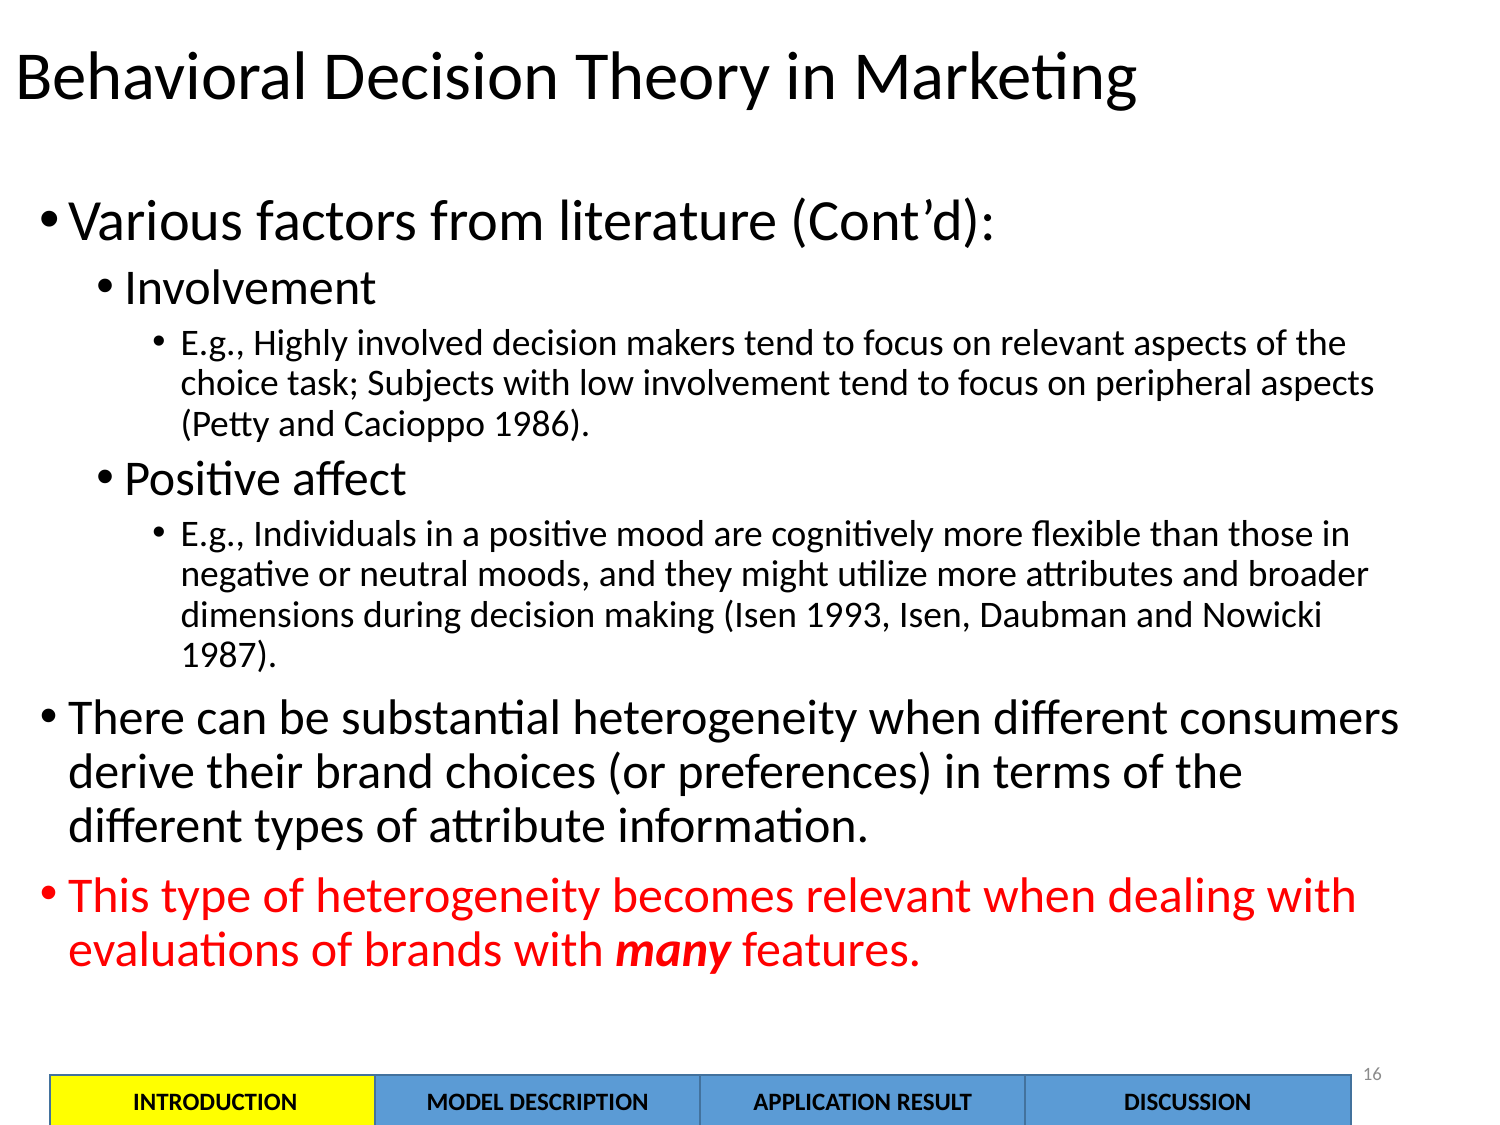

# Behavioral Decision Theory in Marketing
Various factors from literature (Cont’d):
Involvement
E.g., Highly involved decision makers tend to focus on relevant aspects of the choice task; Subjects with low involvement tend to focus on peripheral aspects (Petty and Cacioppo 1986).
Positive affect
E.g., Individuals in a positive mood are cognitively more flexible than those in negative or neutral moods, and they might utilize more attributes and broader dimensions during decision making (Isen 1993, Isen, Daubman and Nowicki 1987).
There can be substantial heterogeneity when different consumers derive their brand choices (or preferences) in terms of the different types of attribute information.
This type of heterogeneity becomes relevant when dealing with evaluations of brands with many features.
16
INTRODUCTION
MODEL DESCRIPTION
APPLICATION RESULT
DISCUSSION